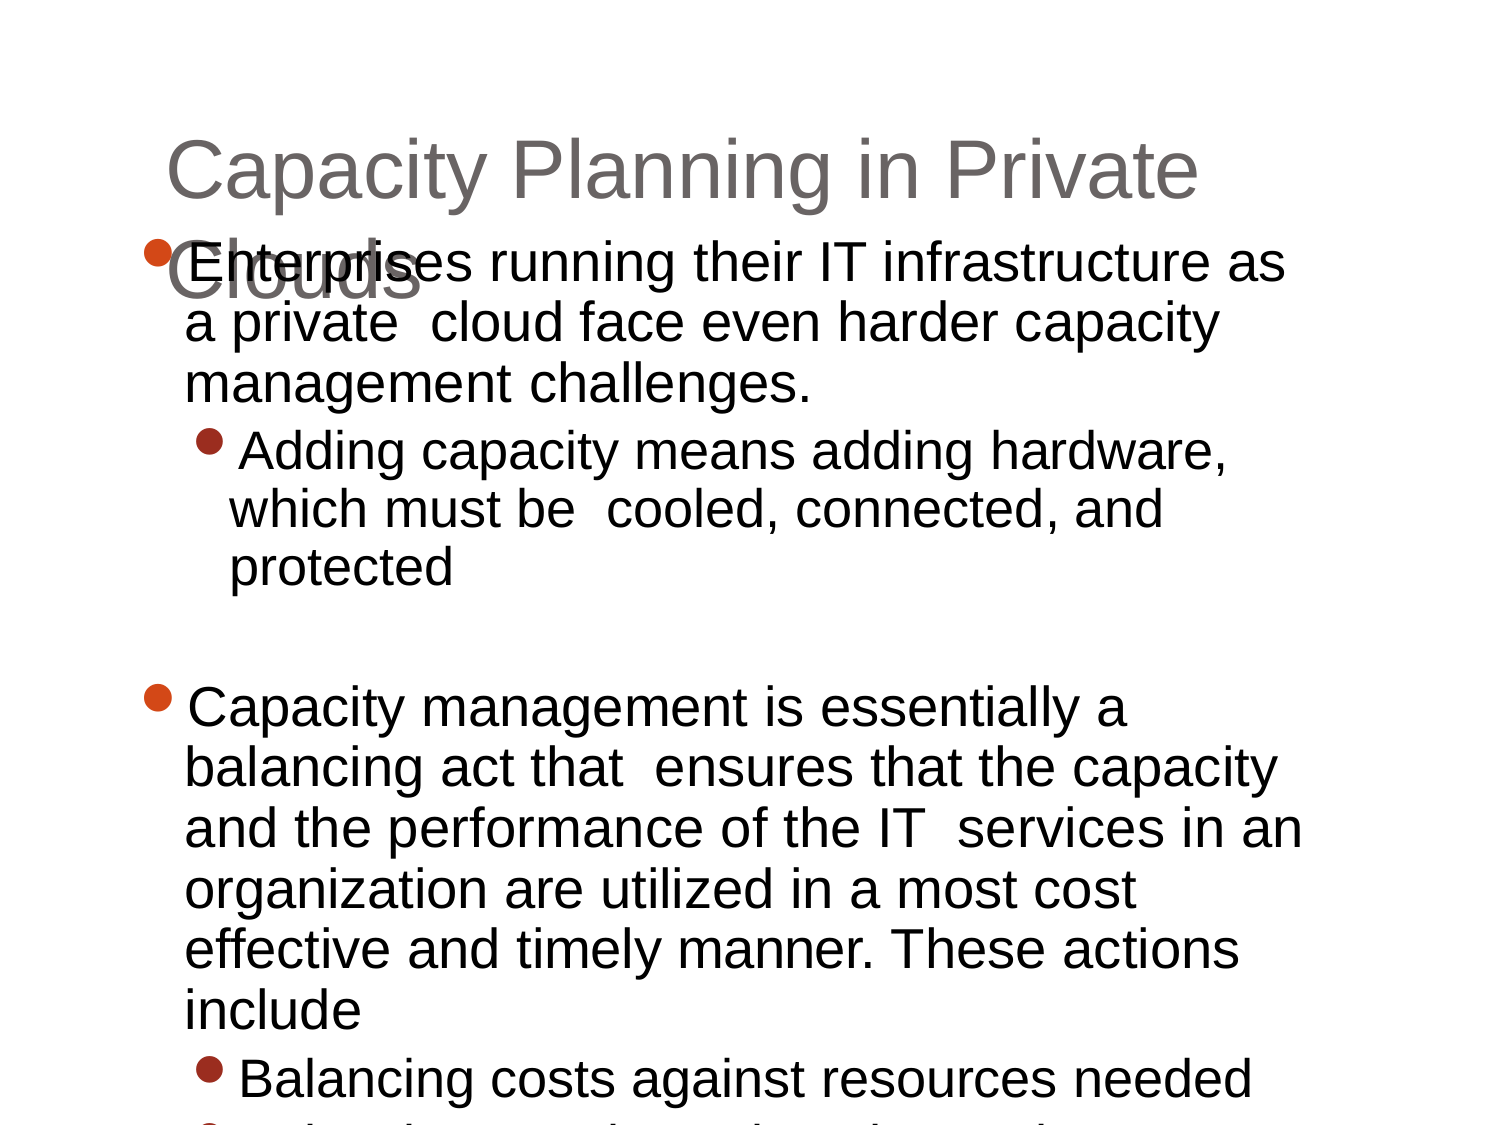

# Capacity Planning in Private Clouds
Enterprises running their IT infrastructure as a private  cloud face even harder capacity management challenges.
Adding capacity means adding hardware, which must be  cooled, connected, and protected

Capacity management is essentially a balancing act that  ensures that the capacity and the performance of the IT  services in an organization are utilized in a most cost  effective and timely manner. These actions include
Balancing costs against resources needed
Balancing supply against demand
True for both public and private cloud